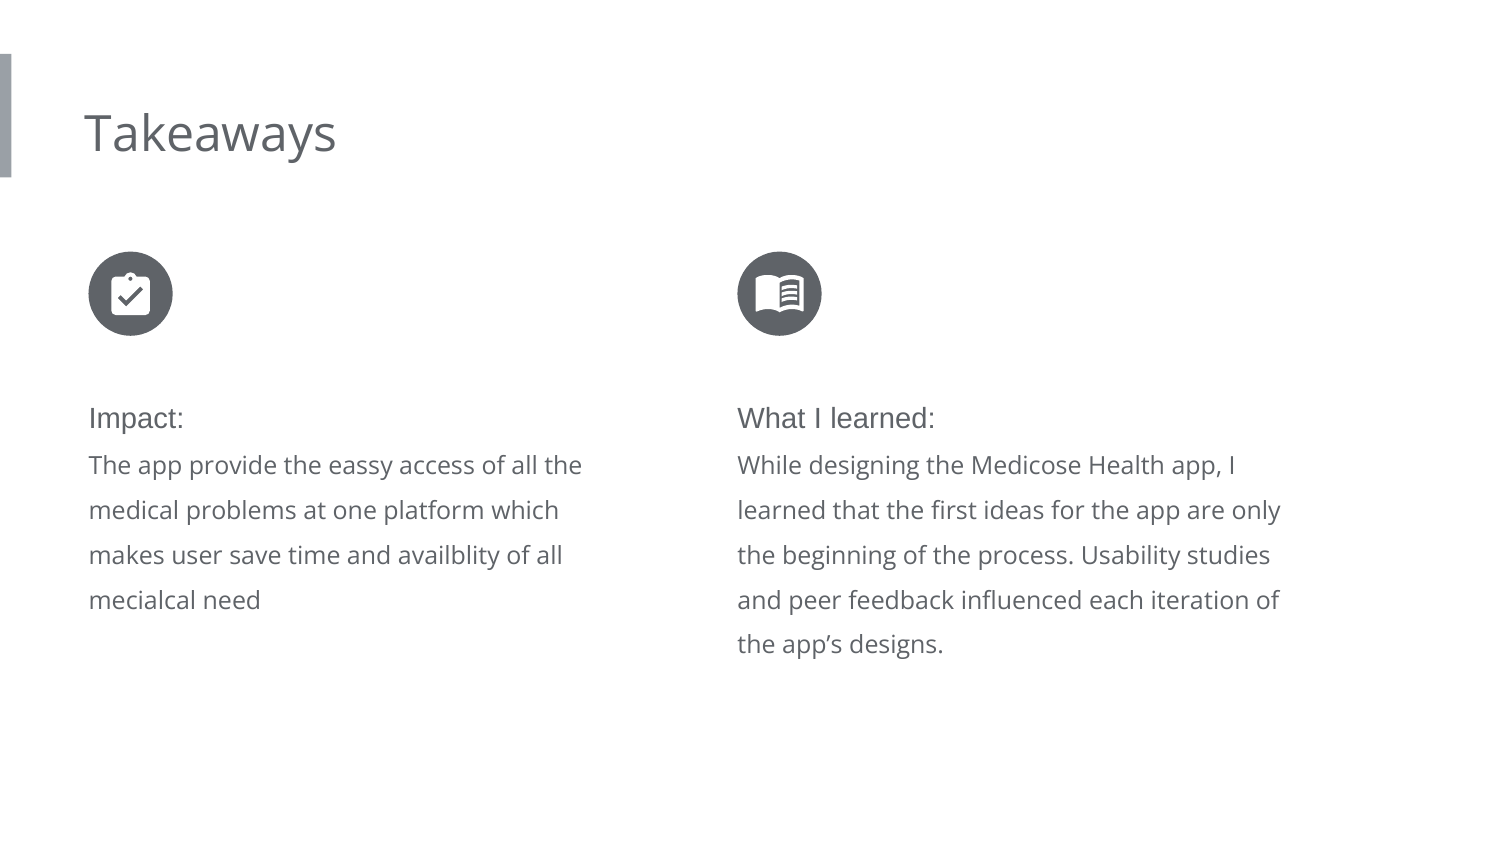

Takeaways

Impact:
The app provide the eassy access of all the medical problems at one platform which makes user save time and availblity of all mecialcal need

What I learned:
While designing the Medicose Health app, I learned that the first ideas for the app are only the beginning of the process. Usability studies and peer feedback influenced each iteration of the app’s designs.